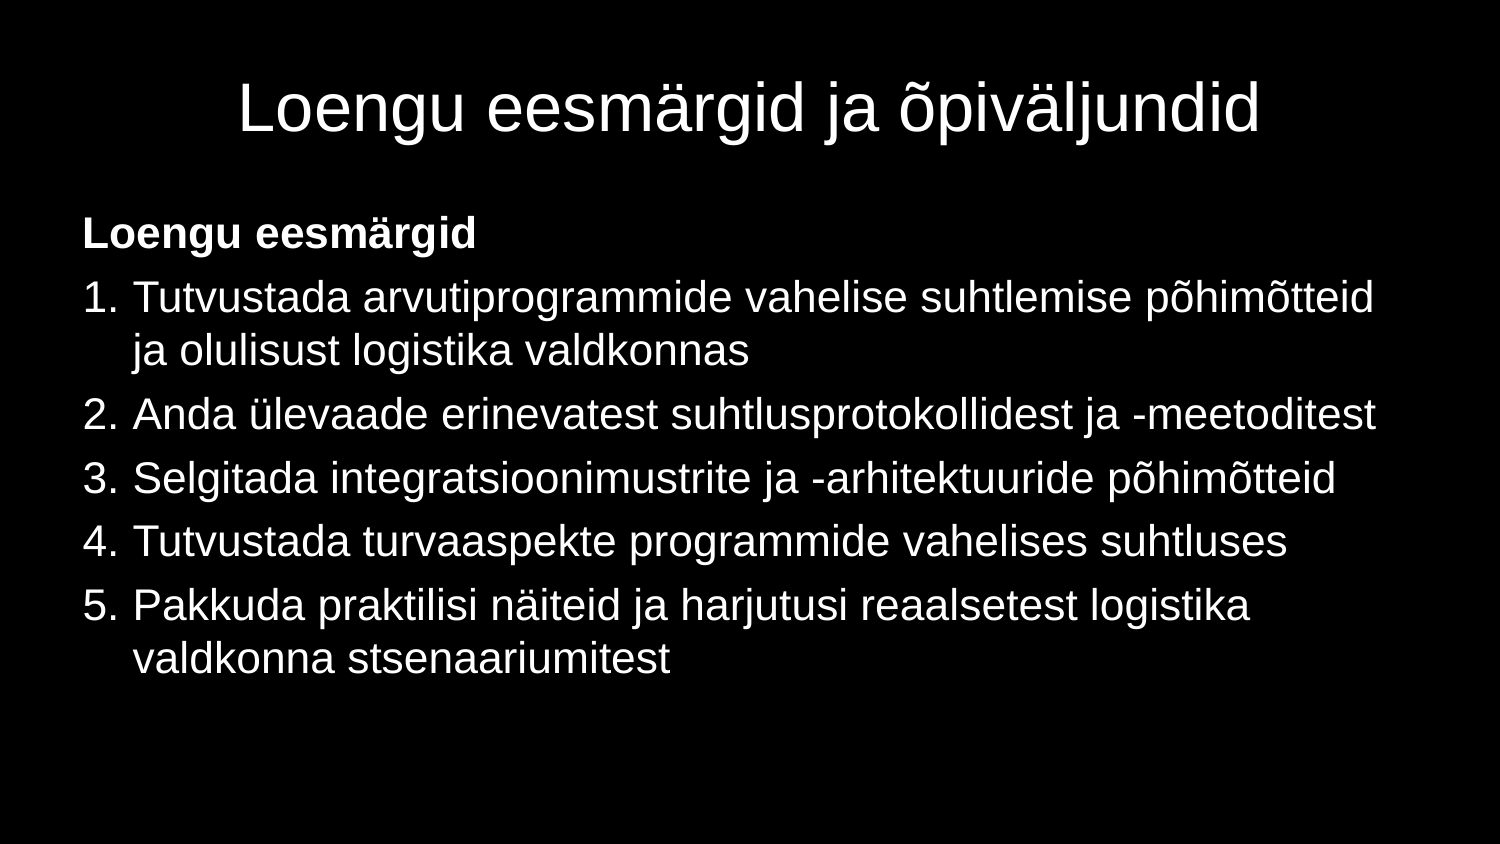

# Loengu eesmärgid ja õpiväljundid
Loengu eesmärgid
Tutvustada arvutiprogrammide vahelise suhtlemise põhimõtteid ja olulisust logistika valdkonnas
Anda ülevaade erinevatest suhtlusprotokollidest ja -meetoditest
Selgitada integratsioonimustrite ja -arhitektuuride põhimõtteid
Tutvustada turvaaspekte programmide vahelises suhtluses
Pakkuda praktilisi näiteid ja harjutusi reaalsetest logistika valdkonna stsenaariumitest